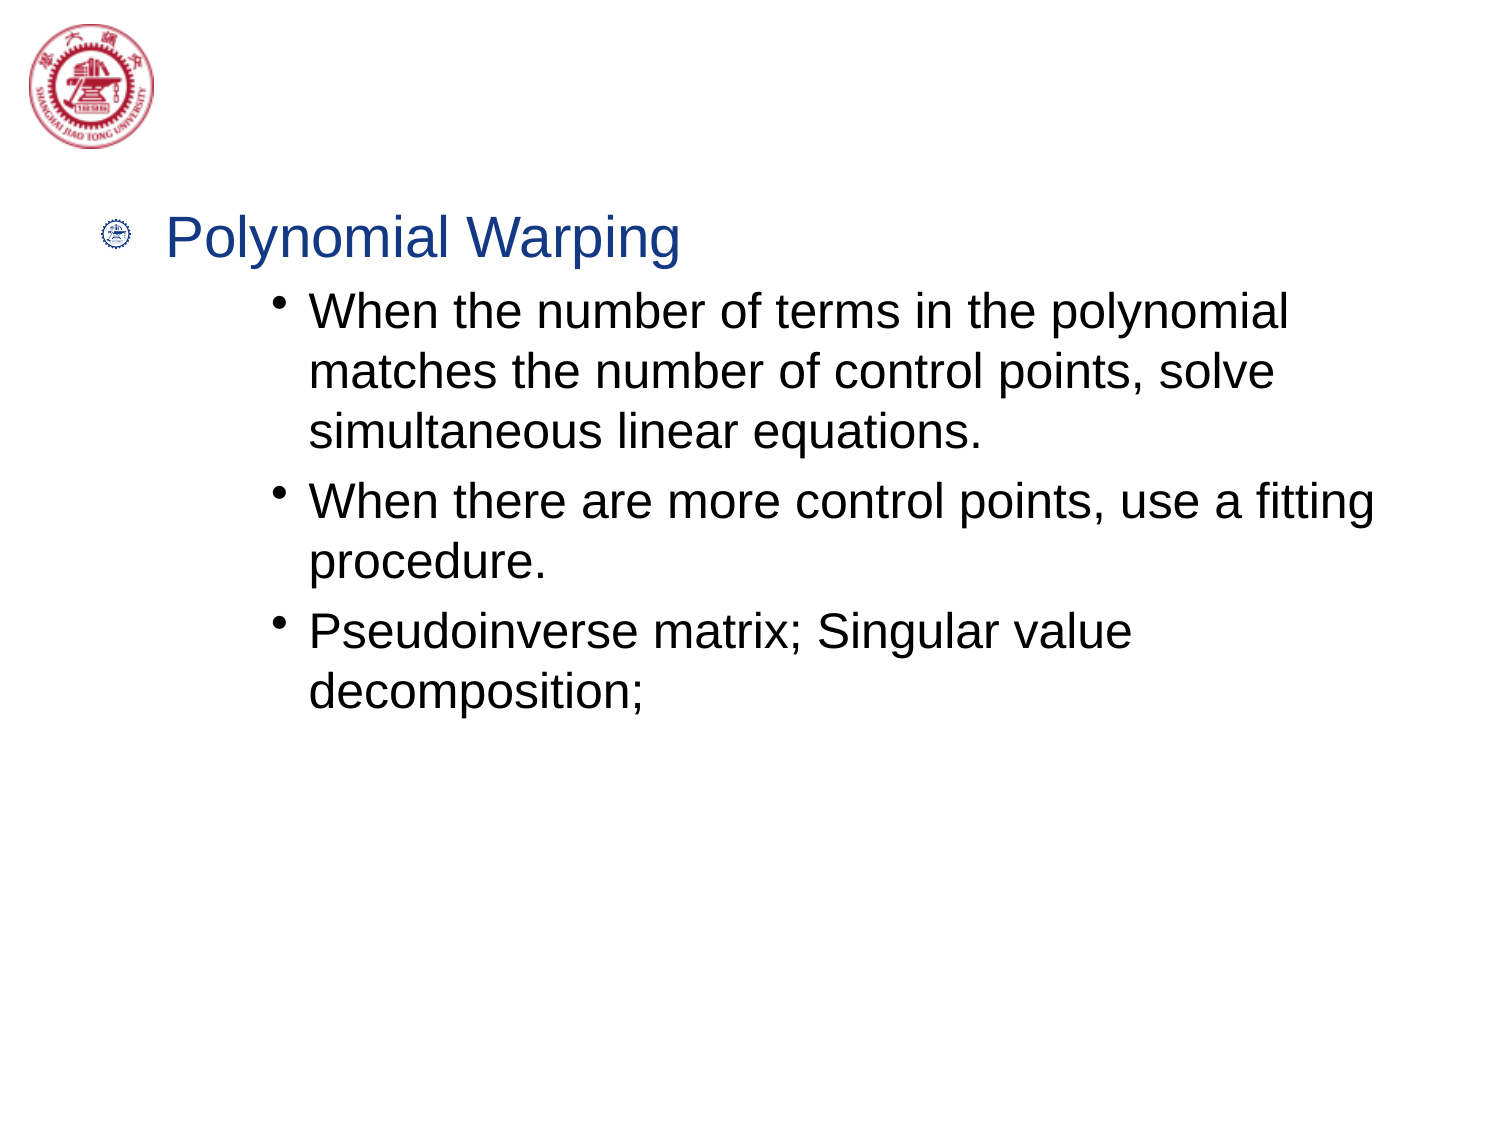

#
Polynomial Warping
When the number of terms in the polynomial matches the number of control points, solve simultaneous linear equations.
When there are more control points, use a fitting procedure.
Pseudoinverse matrix; Singular value decomposition;